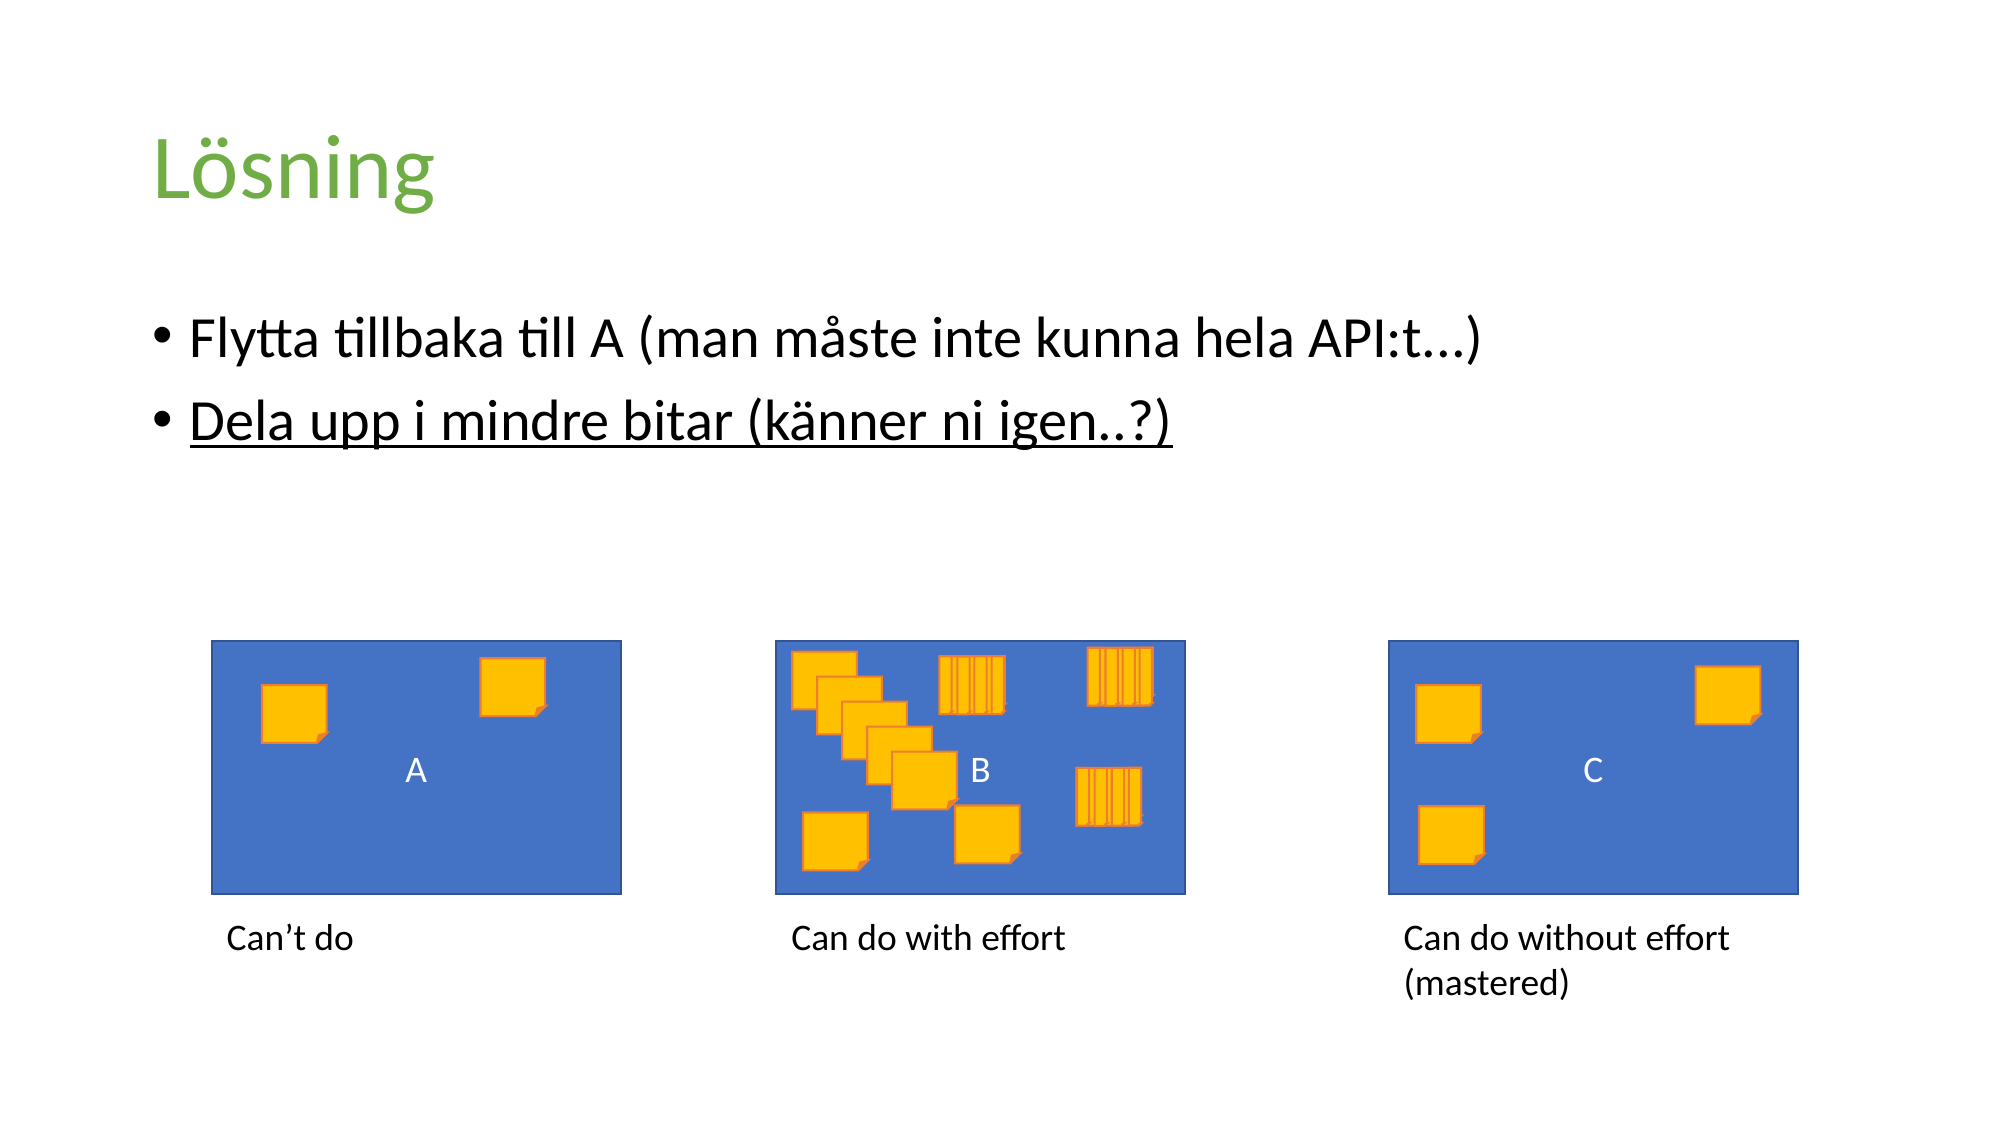

# Lösning
Flytta tillbaka till A (man måste inte kunna hela API:t...)
Dela upp i mindre bitar (känner ni igen..?)
A
B
C

Can’t do
Can do with effort
Can do without effort (mastered)